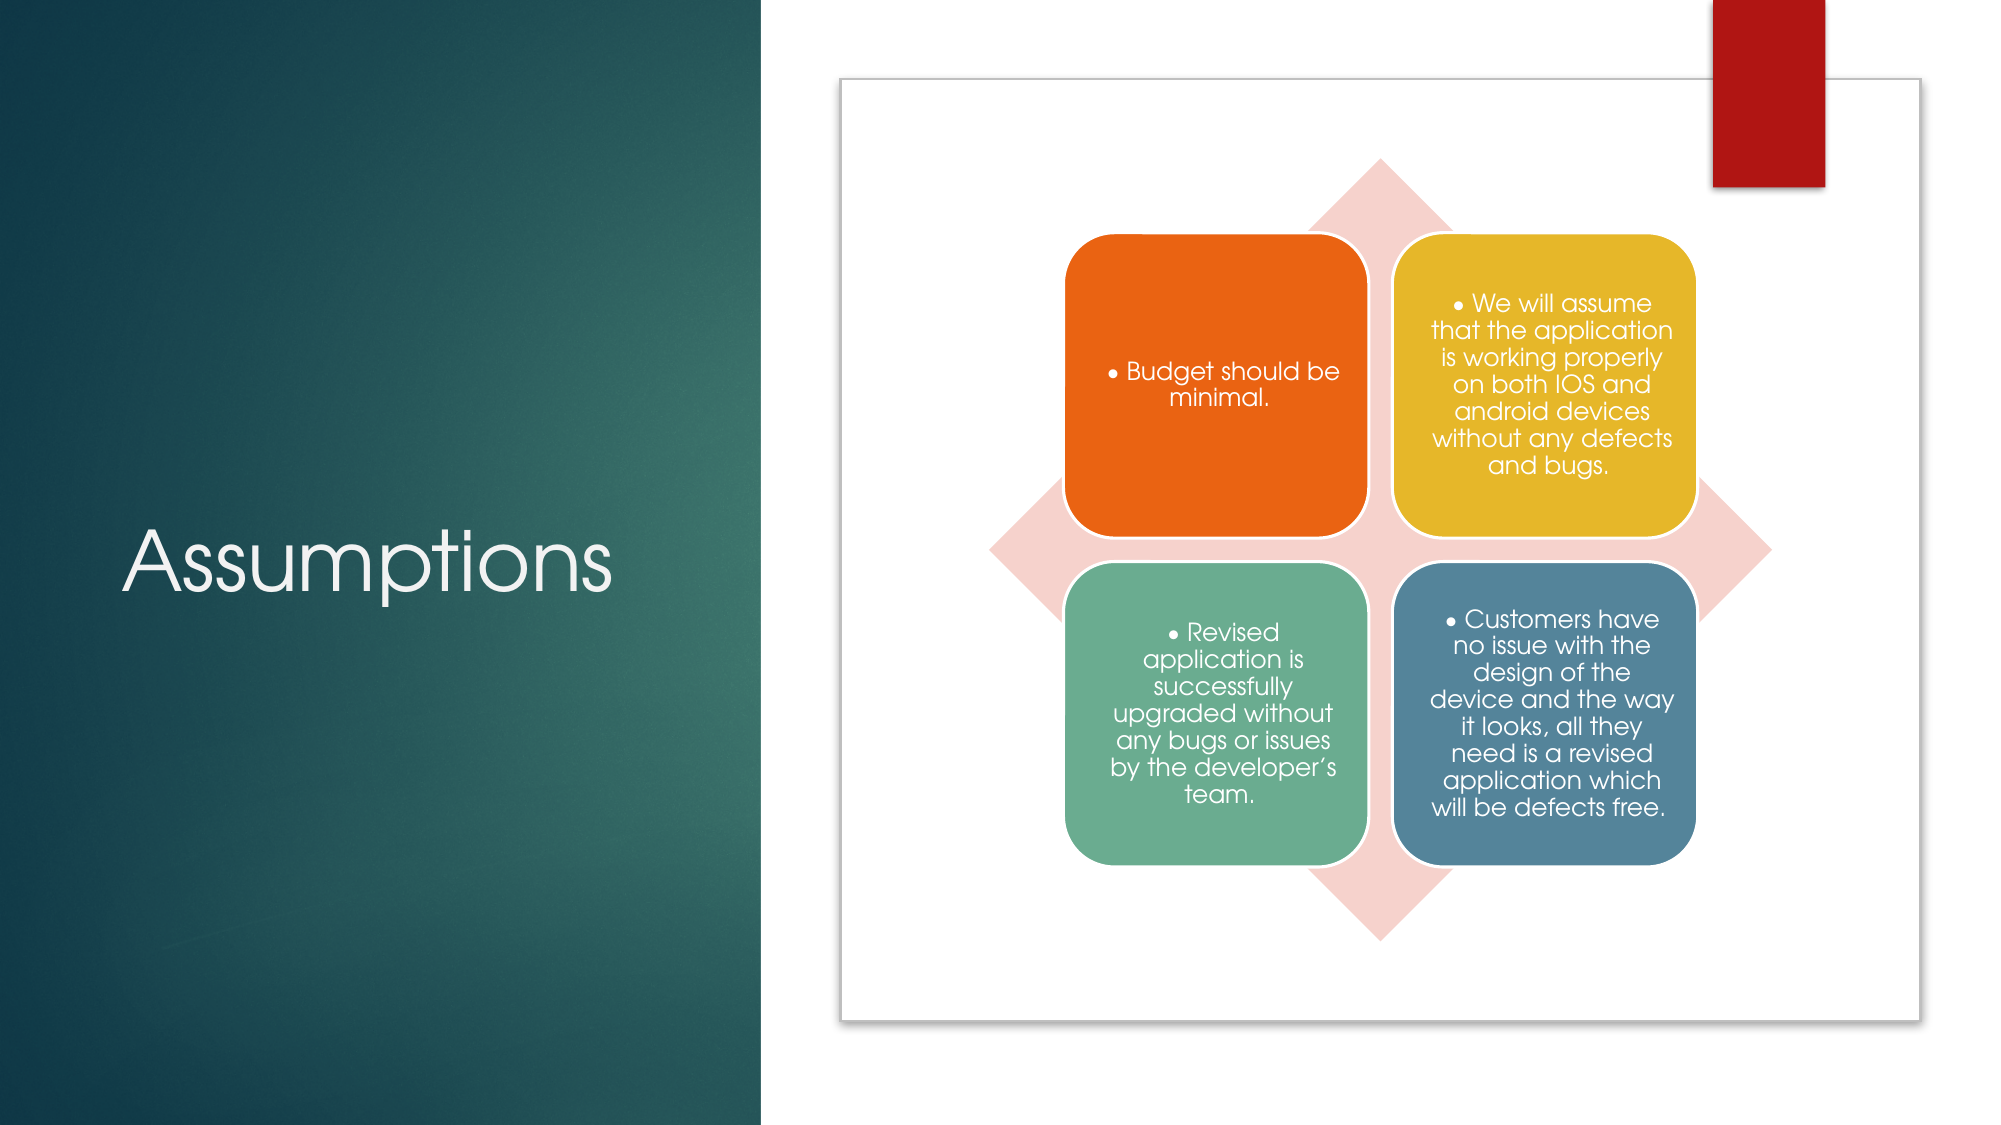

• Budget should be minimal.
• We will assume that the application is working properly on both IOS and android devices without any defects and bugs.
• Revised application is successfully upgraded without any bugs or issues by the developer’s team.
• Customers have no issue with the design of the device and the way it looks, all they need is a revised application which will be defects free.
# Assumptions